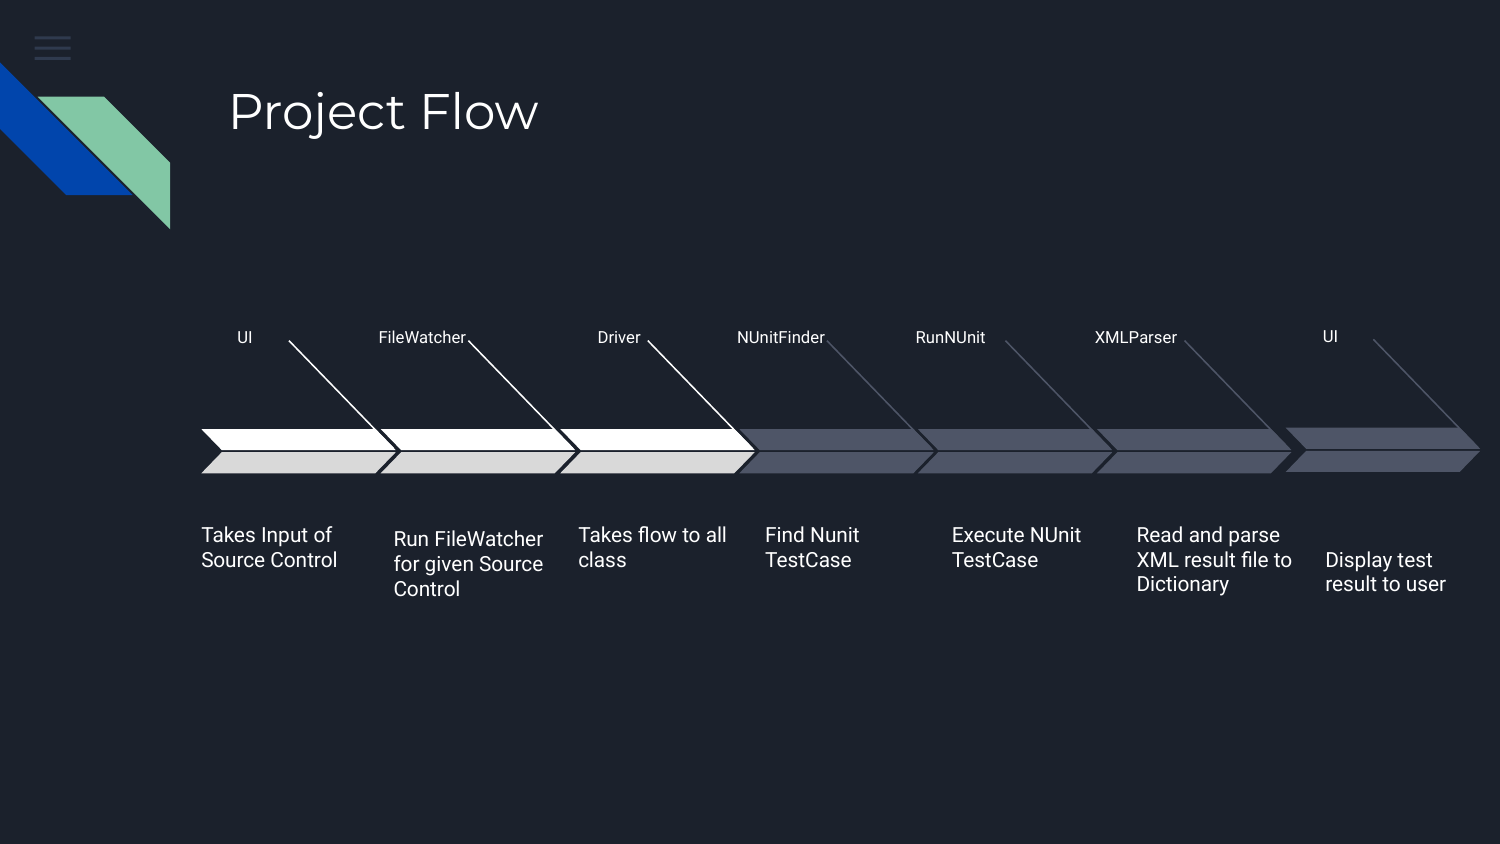

# Project Flow
UI

UI
FileWatcher

Driver

NUnitFinder

RunNUnit

XMLParser

Takes Input of Source Control
Run FileWatcher for given Source Control
Takes flow to all class
Find Nunit TestCase
Execute NUnit TestCase
Read and parse XML result file to Dictionary
Display test result to user